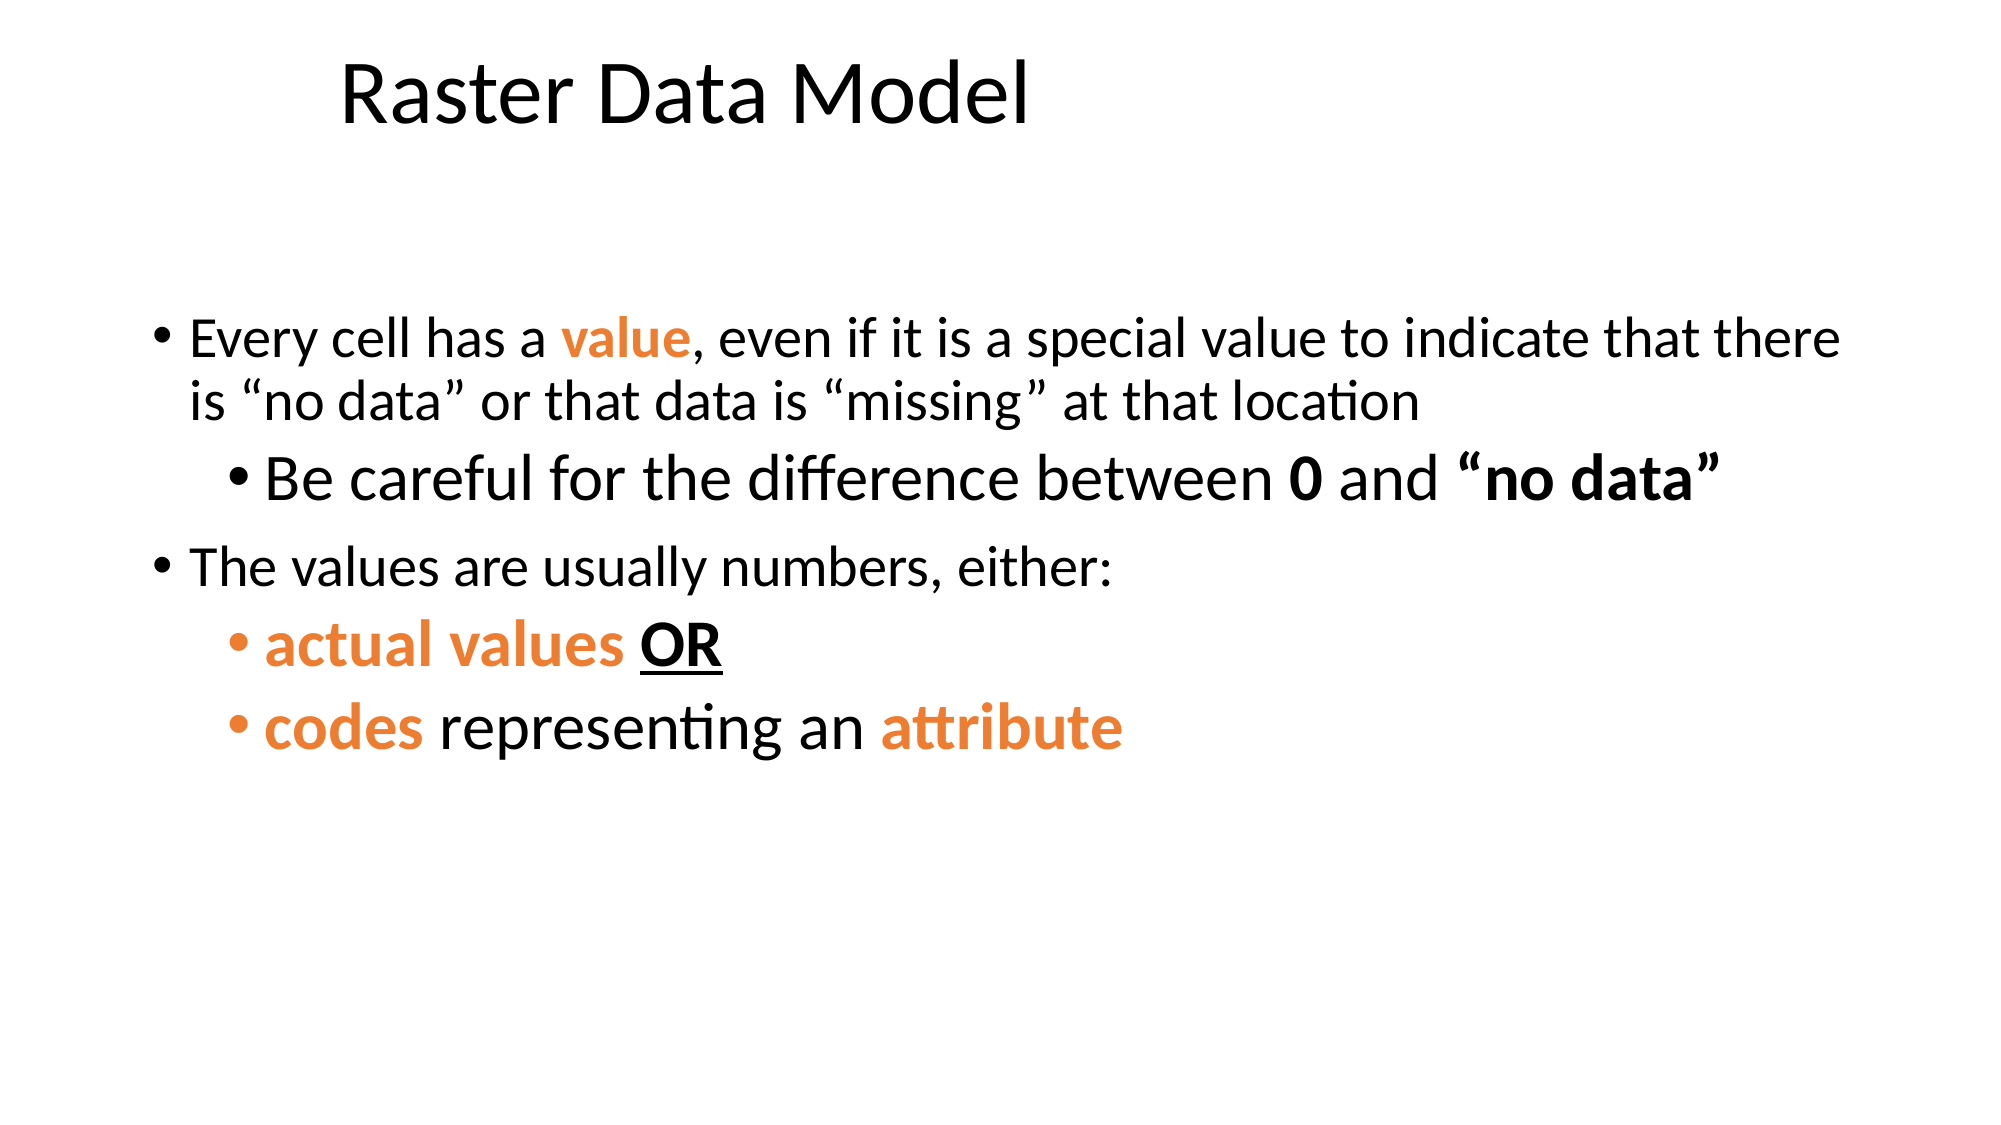

# Raster Data Model
Every cell has a value, even if it is a special value to indicate that there is “no data” or that data is “missing” at that location
Be careful for the difference between 0 and “no data”
The values are usually numbers, either:
actual values OR
codes representing an attribute